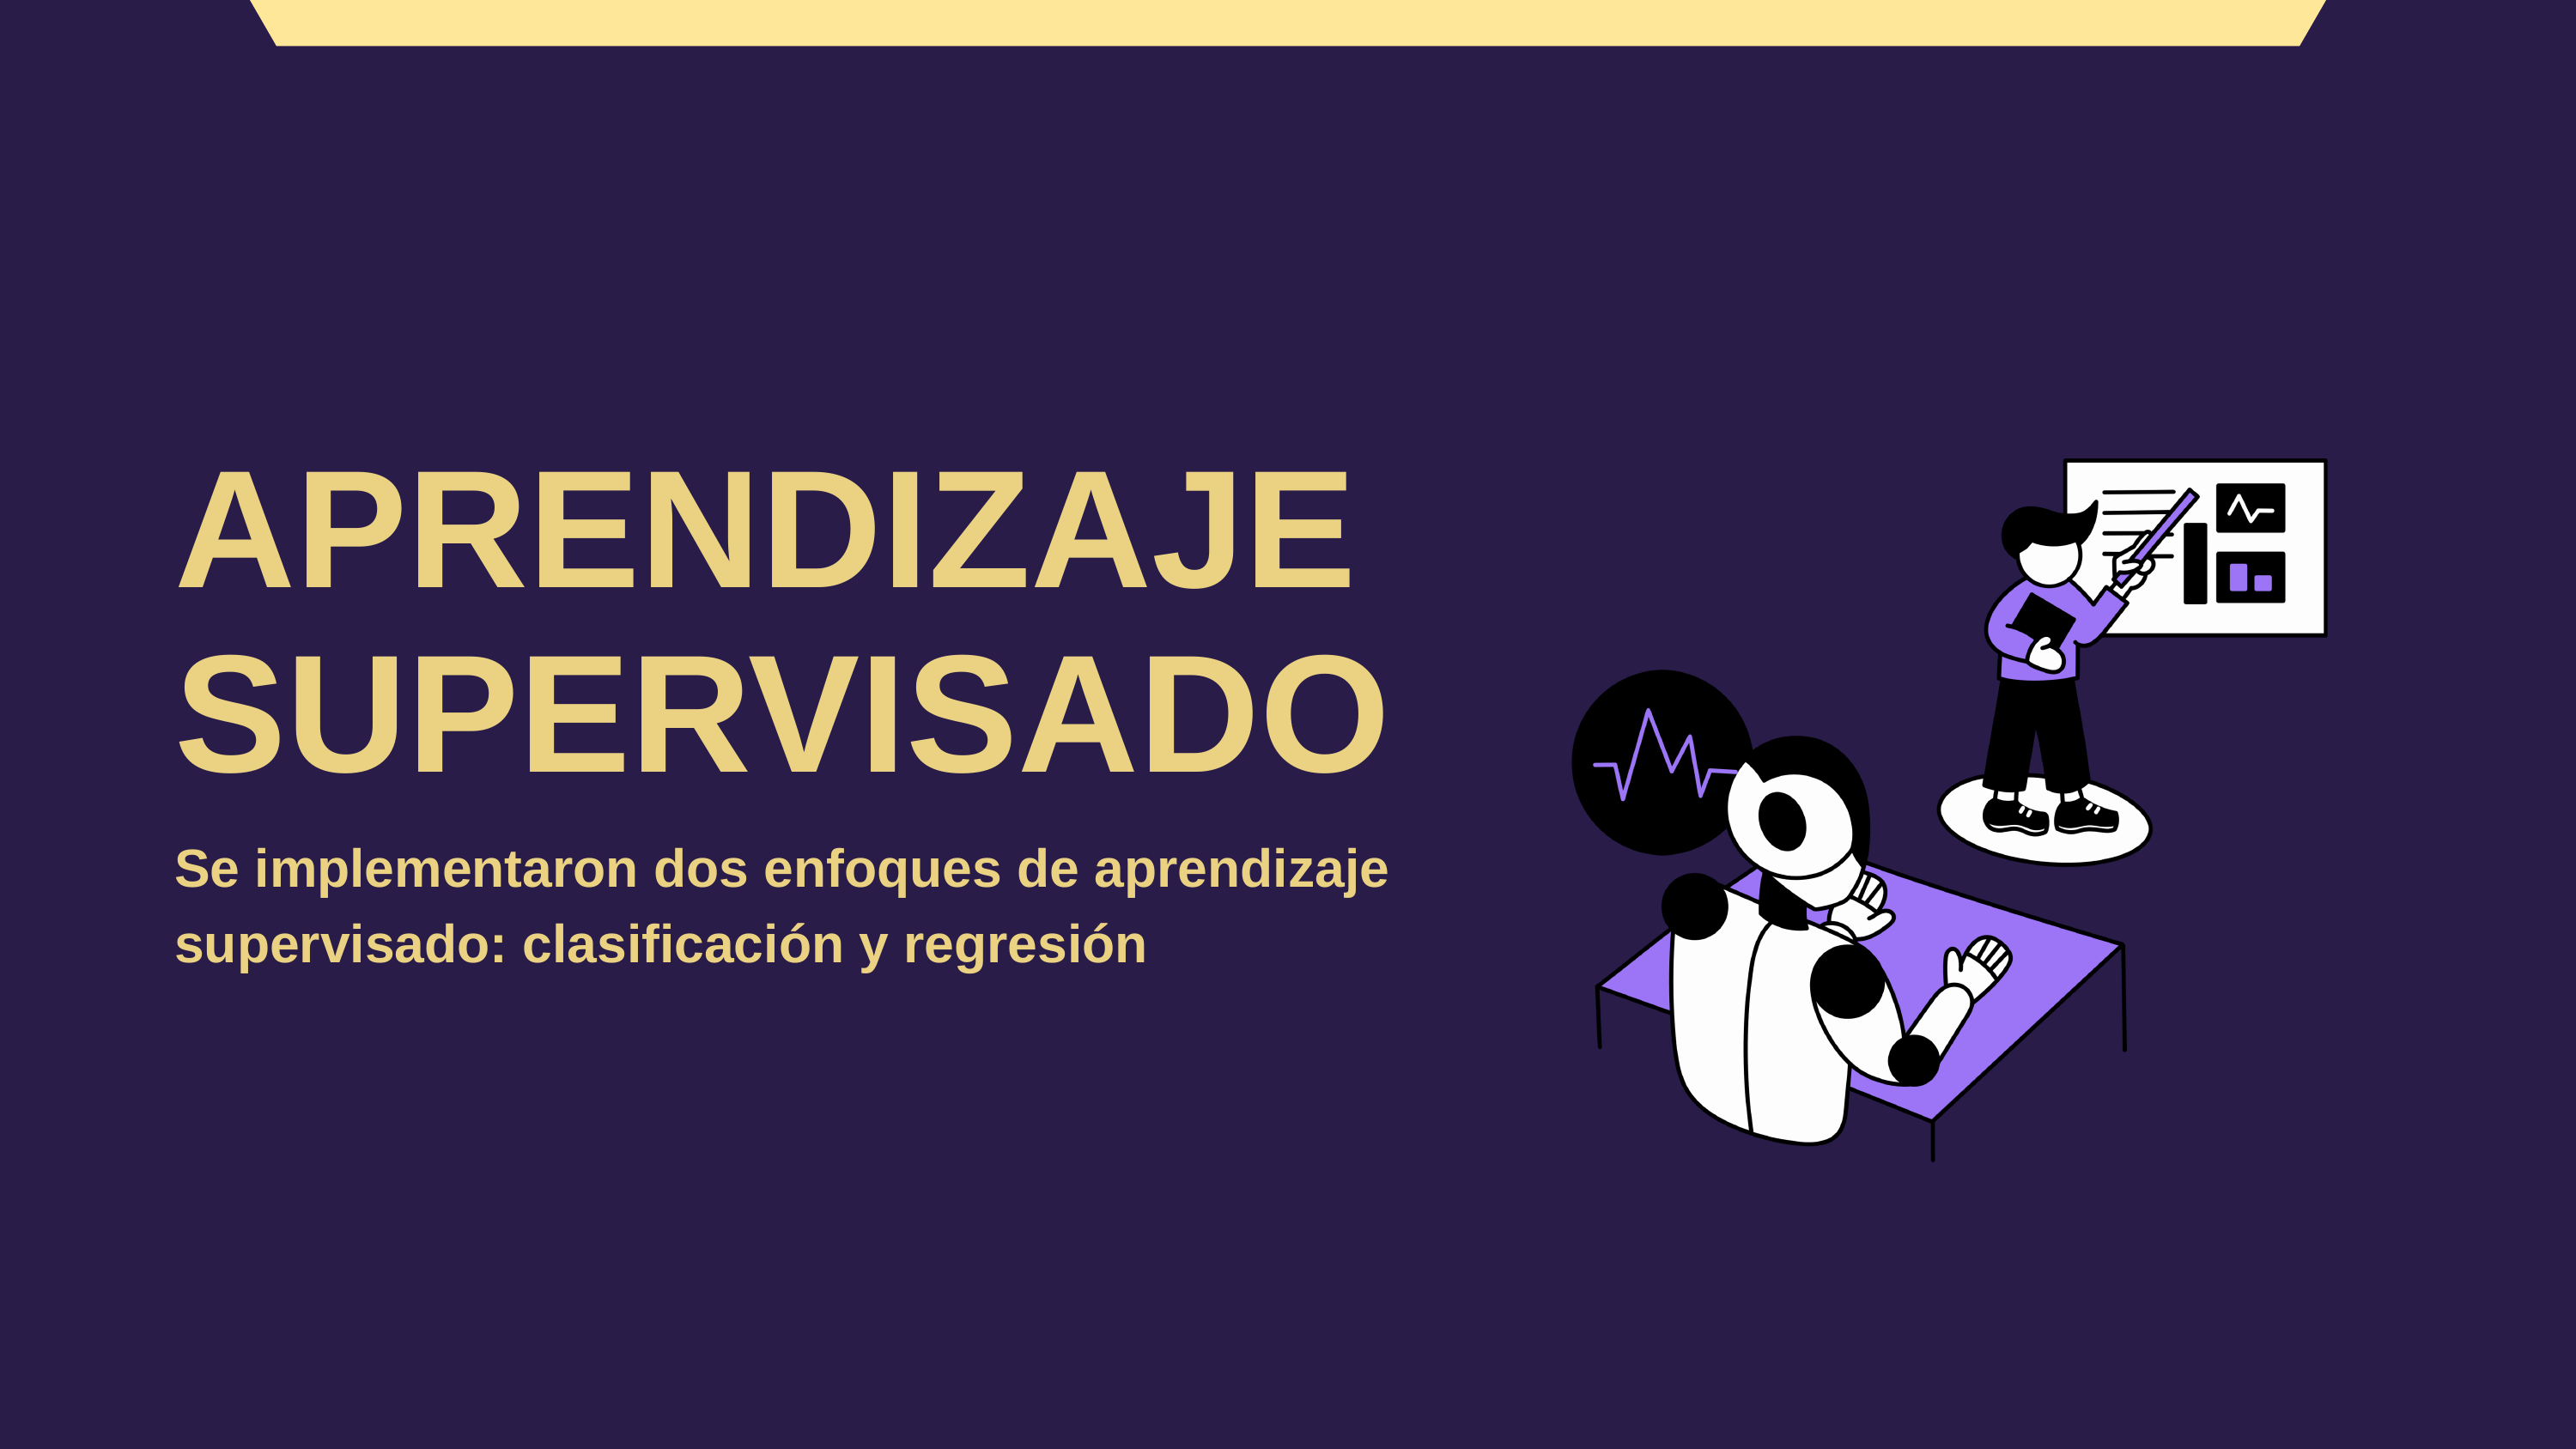

APRENDIZAJE SUPERVISADO

Se implementaron dos enfoques de aprendizaje supervisado: clasificación y regresión